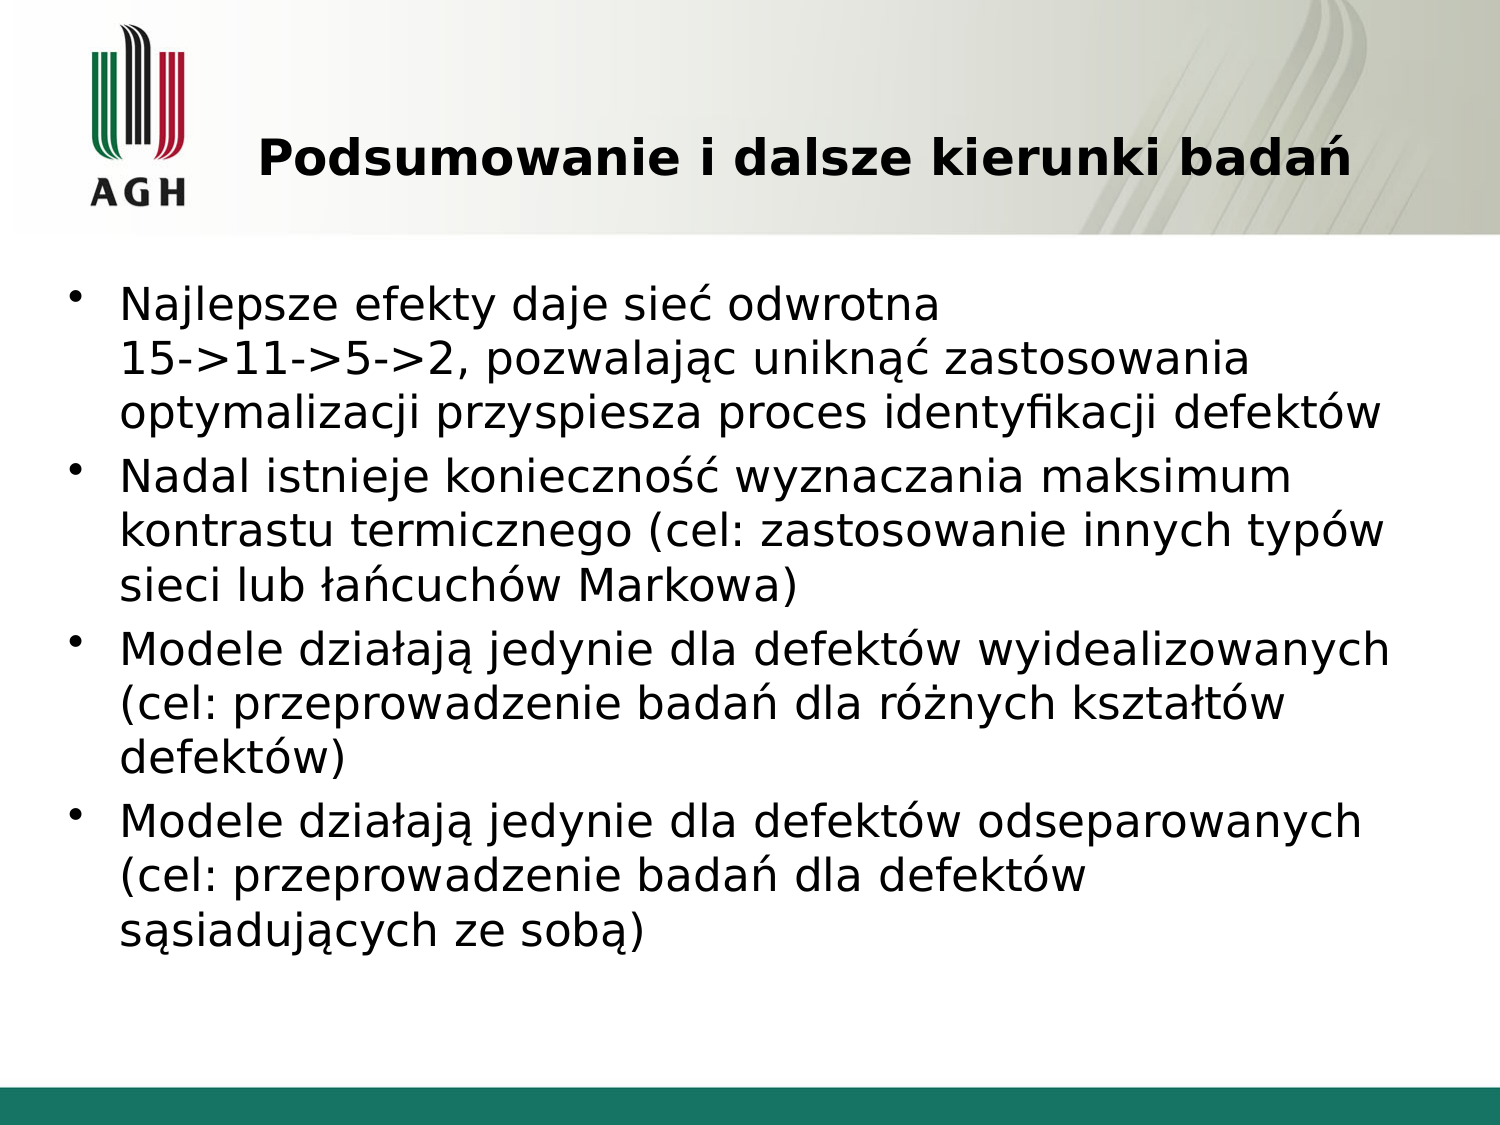

# Podsumowanie i dalsze kierunki badań
Najlepsze efekty daje sieć odwrotna
15->11->5->2, pozwalając uniknąć zastosowania optymalizacji przyspiesza proces identyfikacji defektów
Nadal istnieje konieczność wyznaczania maksimum kontrastu termicznego (cel: zastosowanie innych typów sieci lub łańcuchów Markowa)
Modele działają jedynie dla defektów wyidealizowanych (cel: przeprowadzenie badań dla różnych kształtów defektów)
Modele działają jedynie dla defektów odseparowanych (cel: przeprowadzenie badań dla defektów sąsiadujących ze sobą)